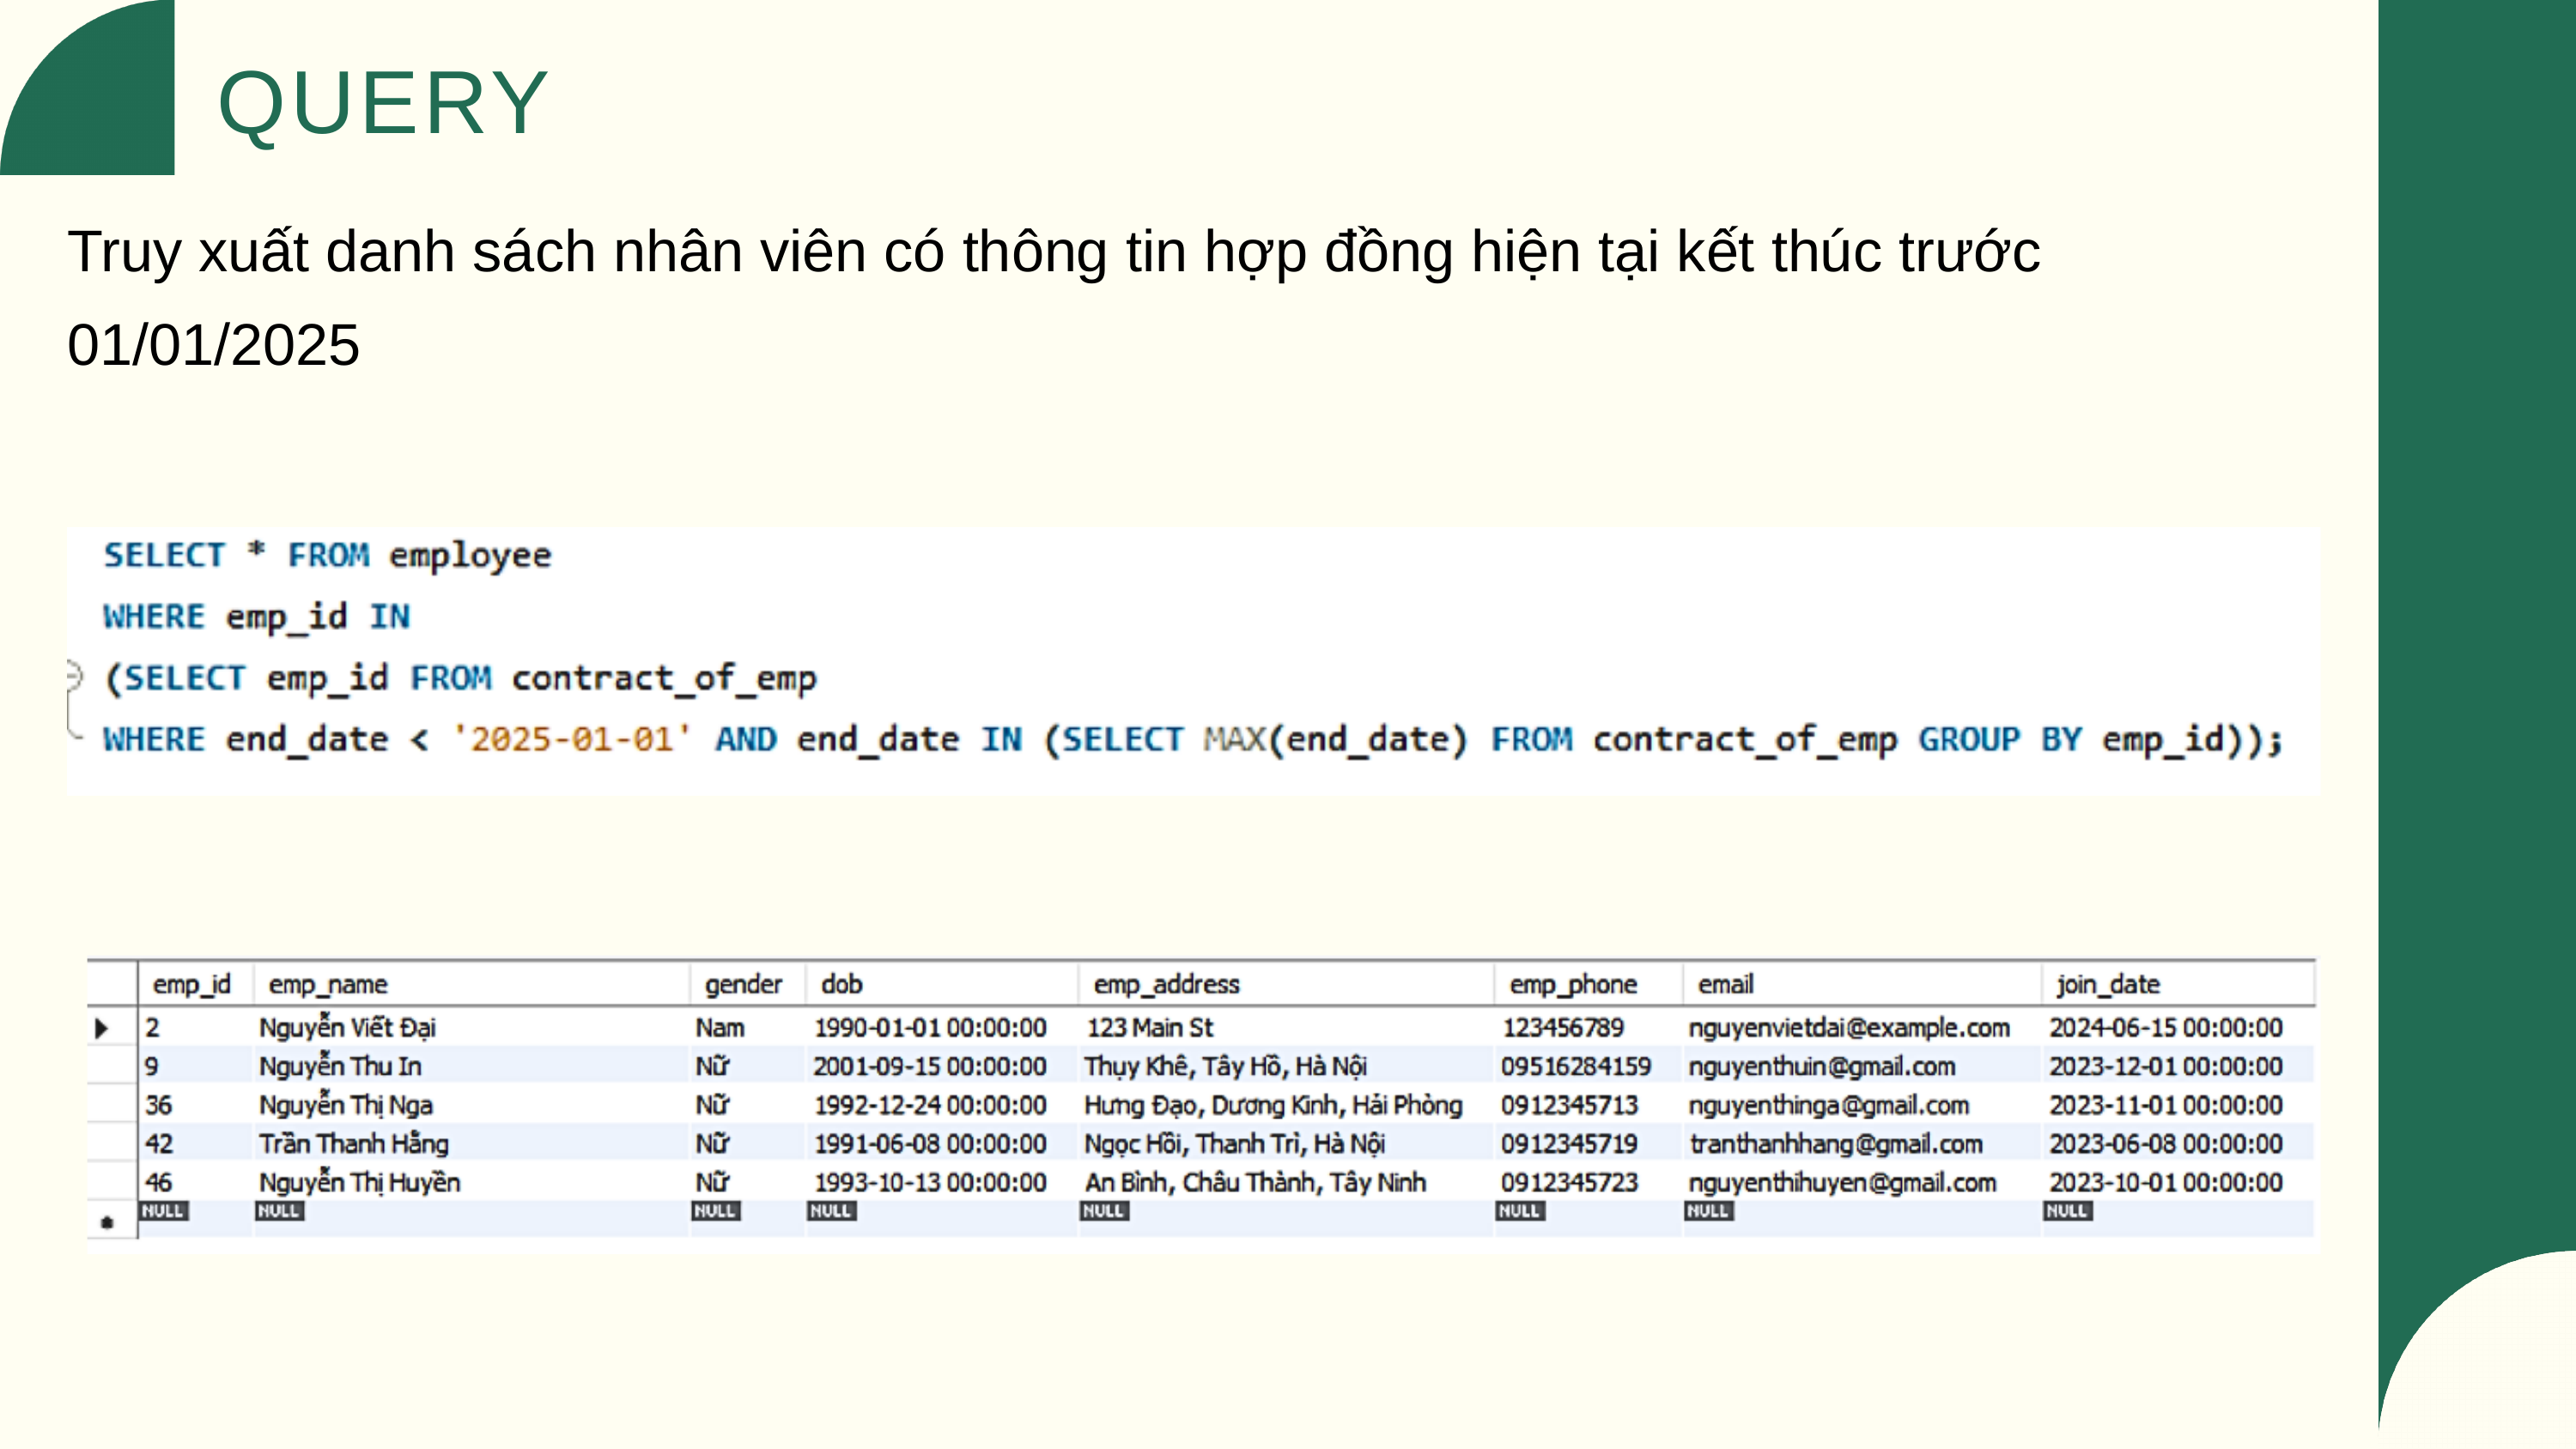

QUERY
Truy xuất danh sách nhân viên có thông tin hợp đồng hiện tại kết thúc trước 01/01/2025